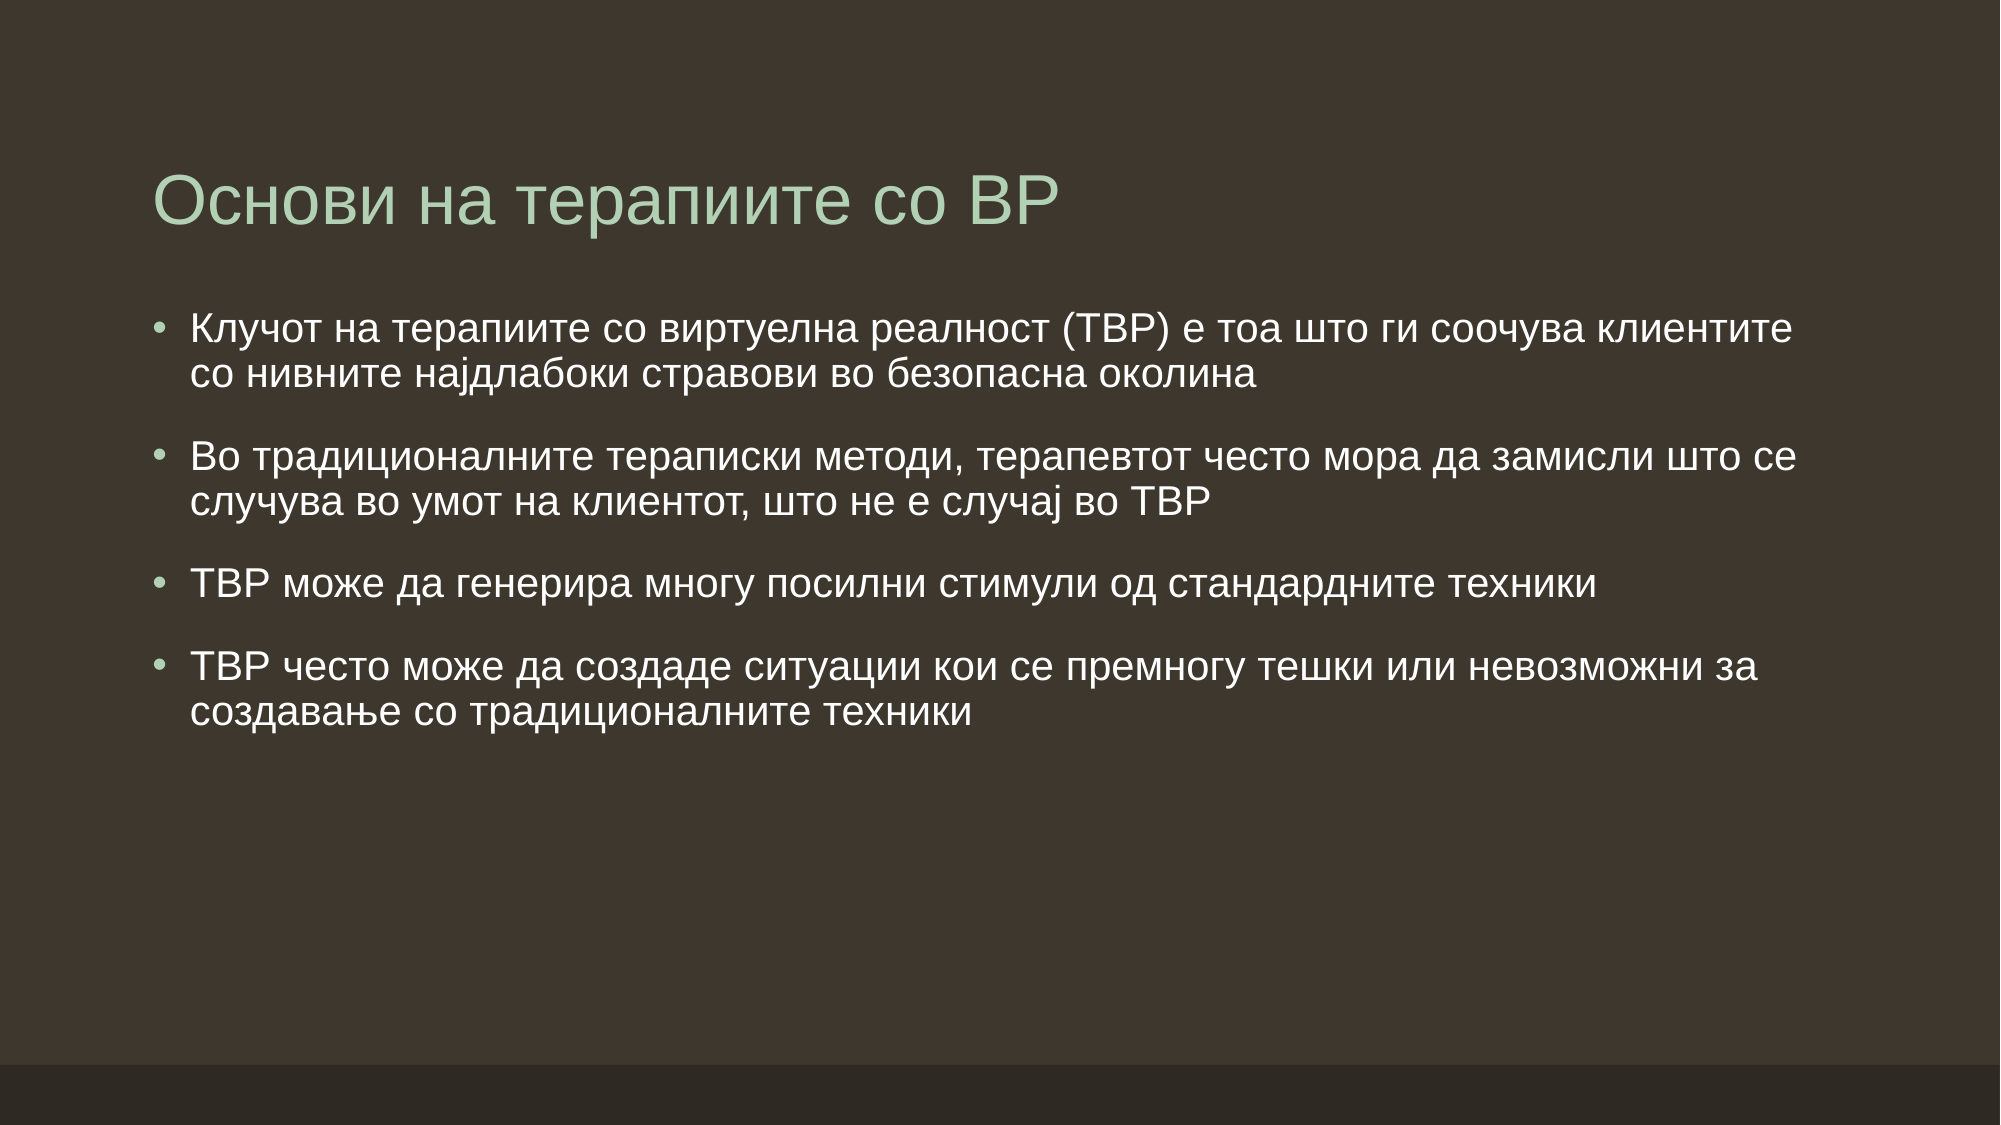

# Основи на терапиите со ВР
Клучот на терапиите со виртуелна реалност (ТВР) е тоа што ги соочува клиентите со нивните најдлабоки стравови во безопасна околина
Во традиционалните тераписки методи, терапевтот често мора да замисли што се случува во умот на клиентот, што не е случај во ТВР
ТВР може да генерира многу посилни стимули од стандардните техники
ТВР често може да создаде ситуации кои се премногу тешки или невозможни за создавање со традиционалните техники